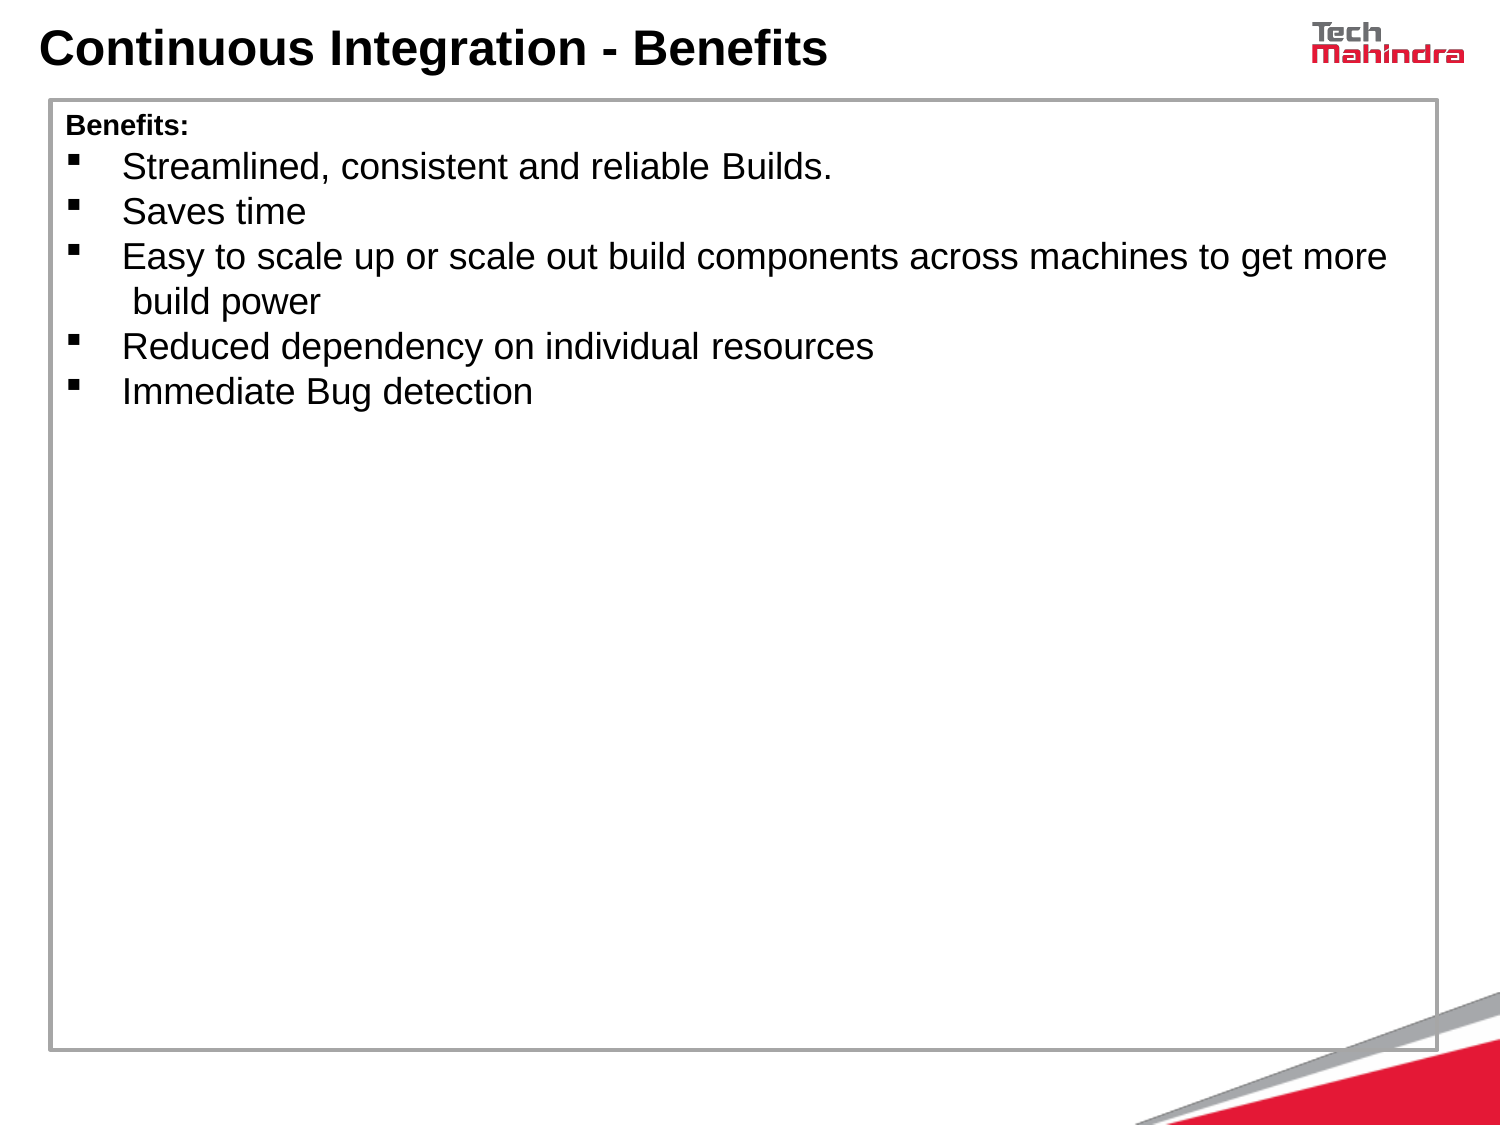

# Continuous Integration - Benefits

Benefits:
Streamlined, consistent and reliable Builds.
Saves time
Easy to scale up or scale out build components across machines to get more  build power
Reduced dependency on individual resources
Immediate Bug detection